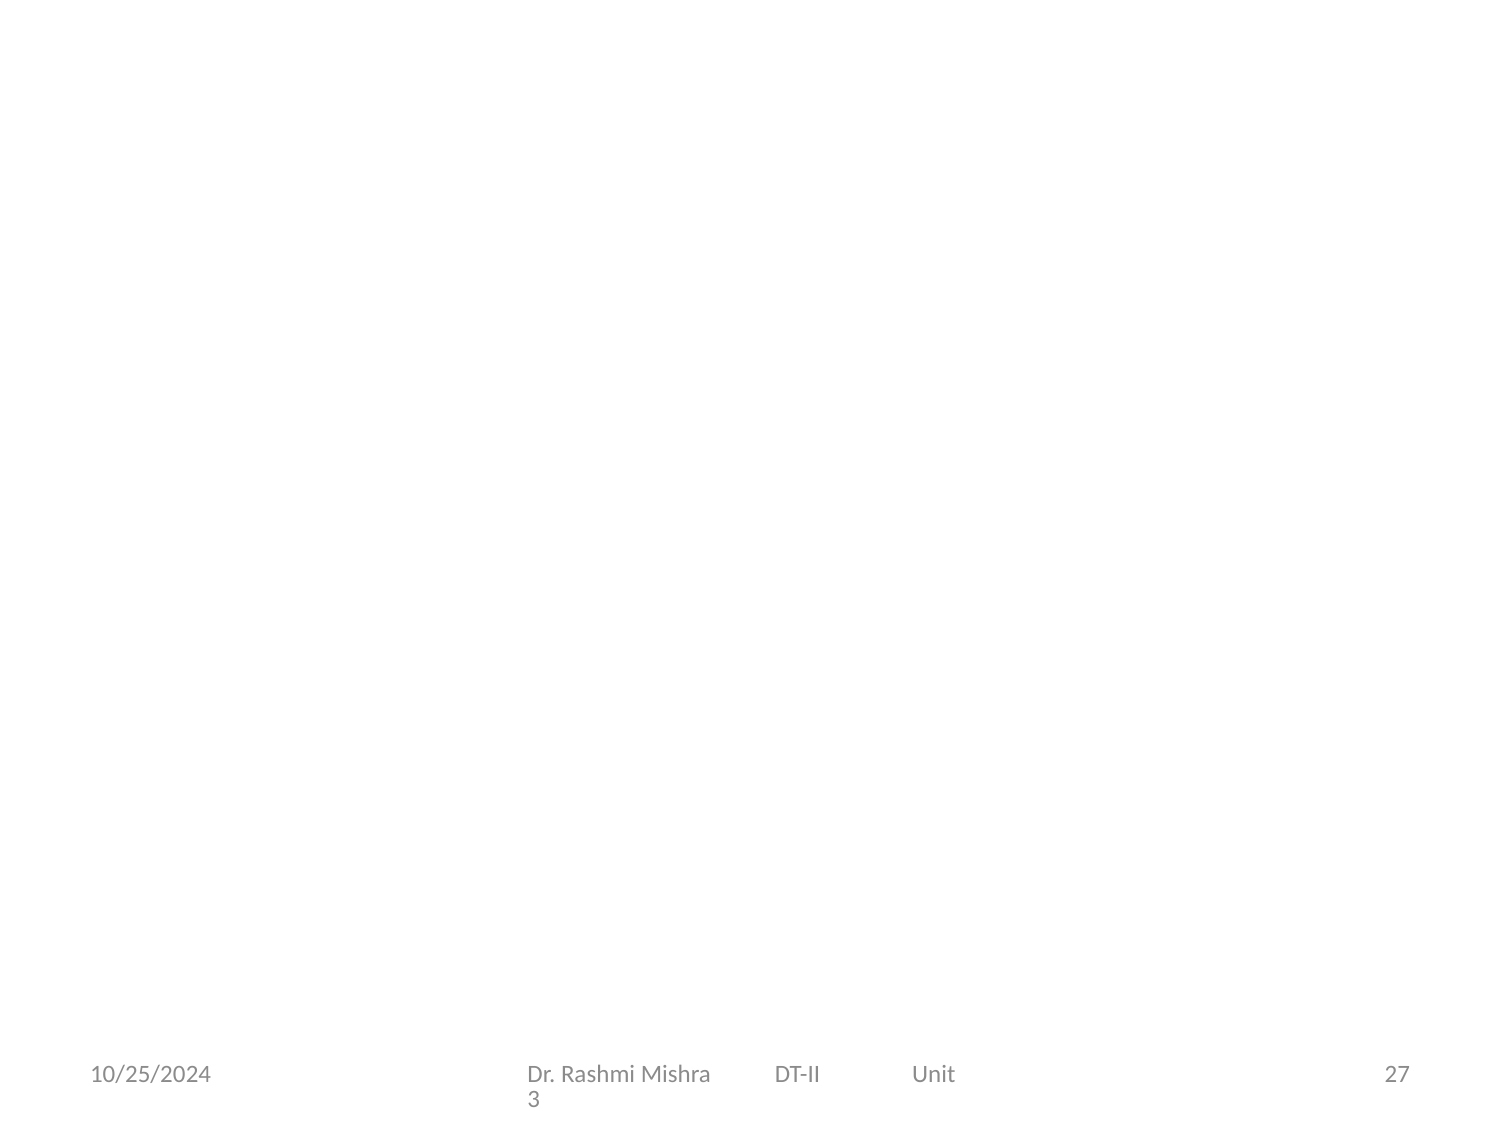

#

10/25/2024
Dr. Rashmi Mishra           DT-II                Unit 3
27